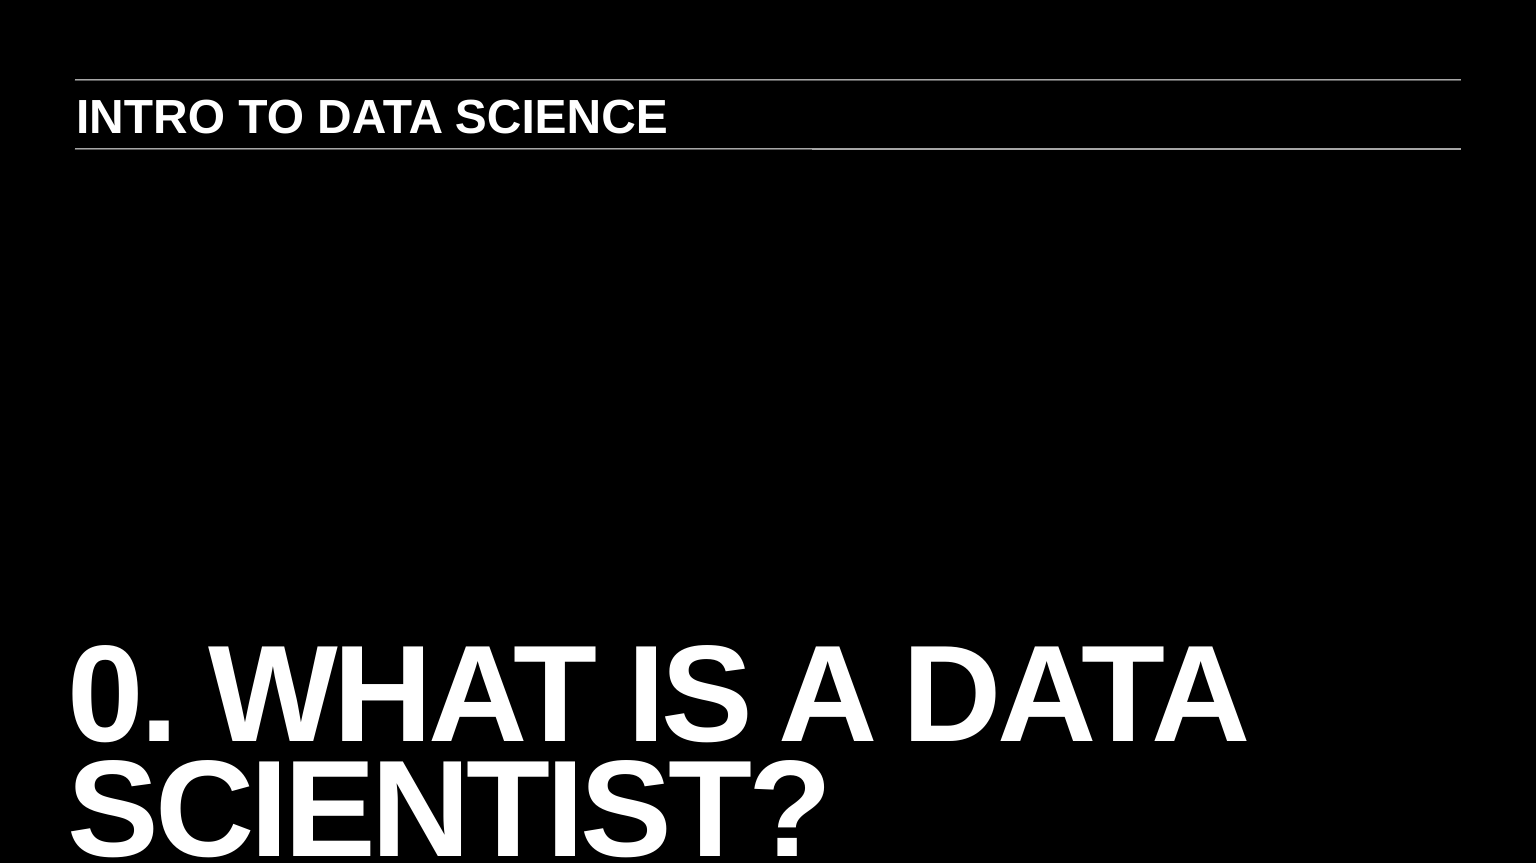

INTRO TO DATA SCIENCE
# 0. What is A Data Scientist?